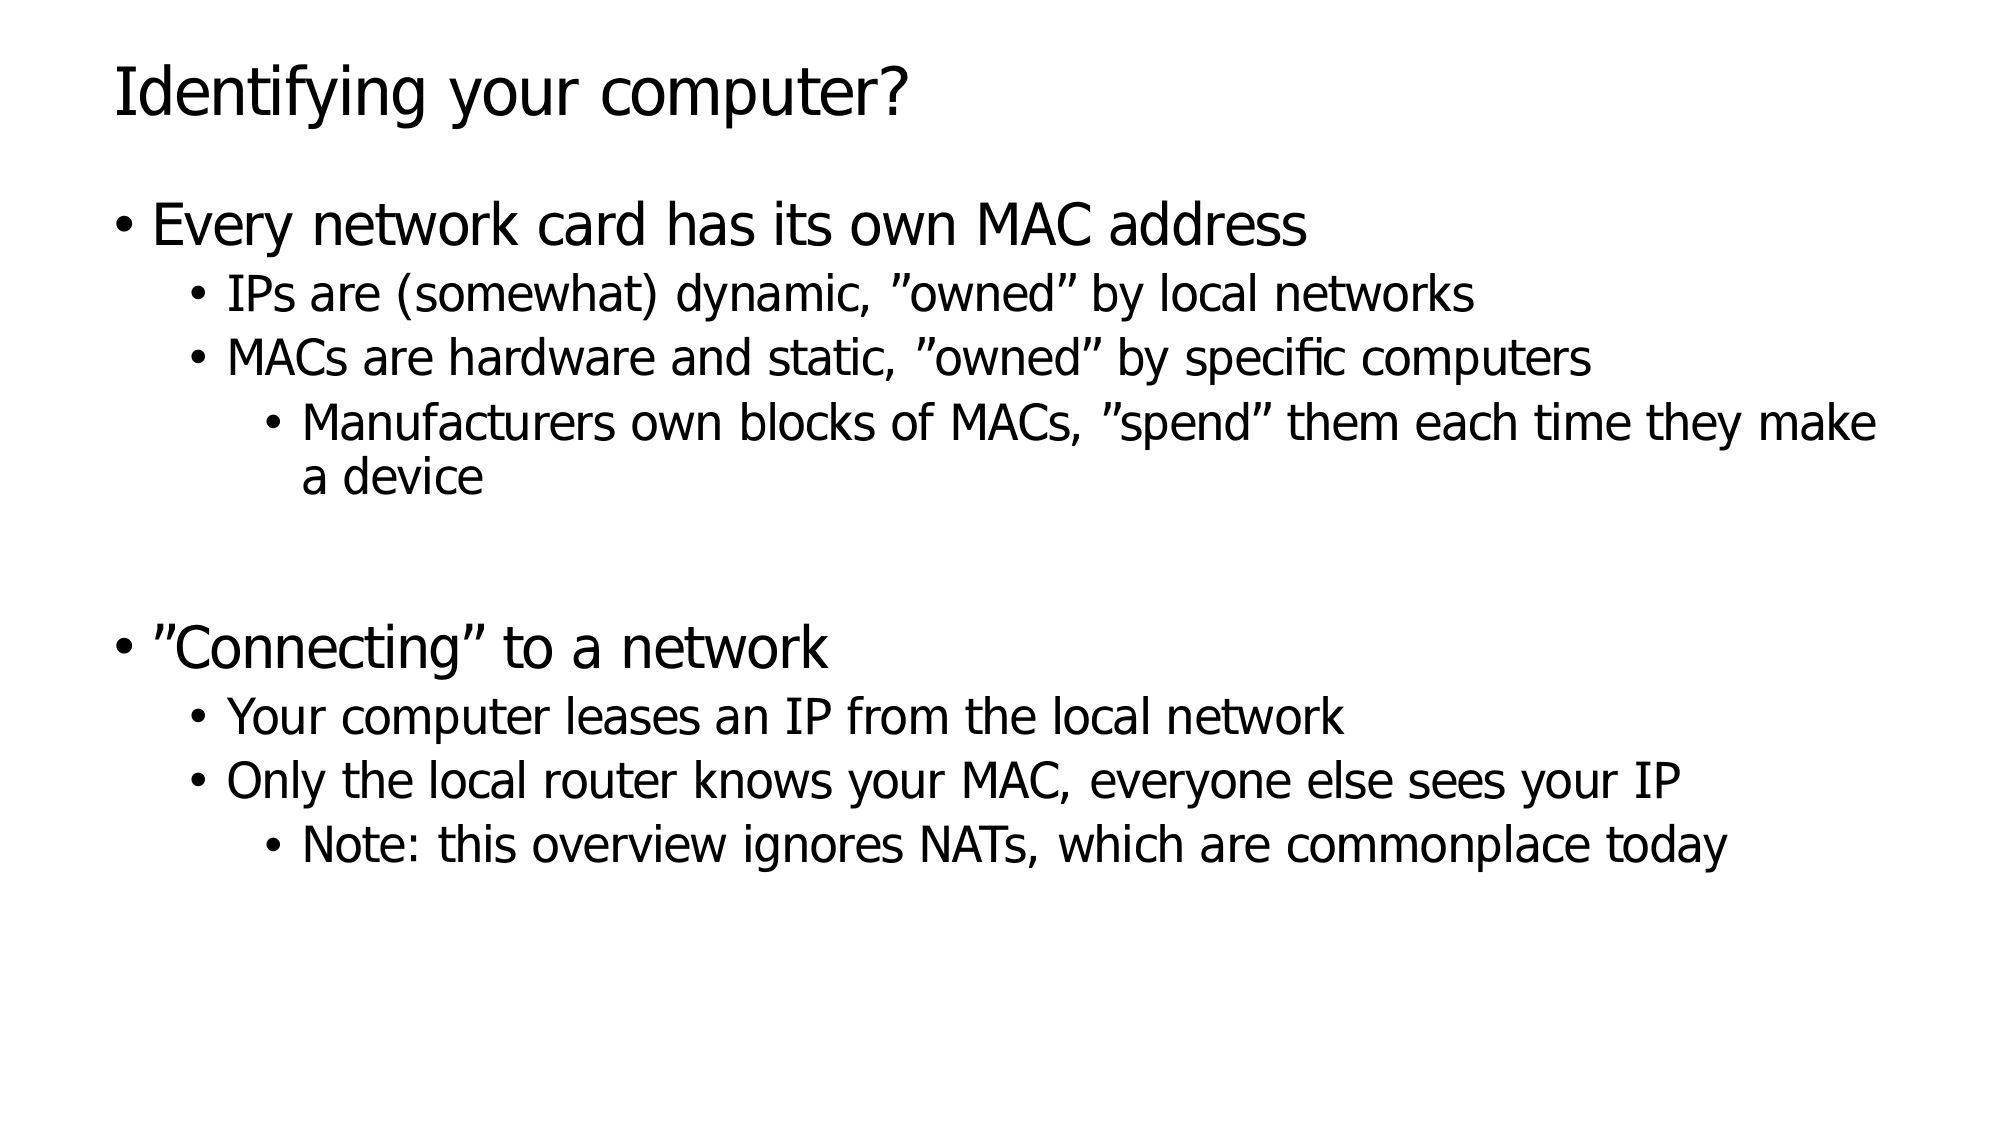

# Identifying your computer?
Every network card has its own MAC address
IPs are (somewhat) dynamic, ”owned” by local networks
MACs are hardware and static, ”owned” by specific computers
Manufacturers own blocks of MACs, ”spend” them each time they make a device

”Connecting” to a network
Your computer leases an IP from the local network
Only the local router knows your MAC, everyone else sees your IP
Note: this overview ignores NATs, which are commonplace today